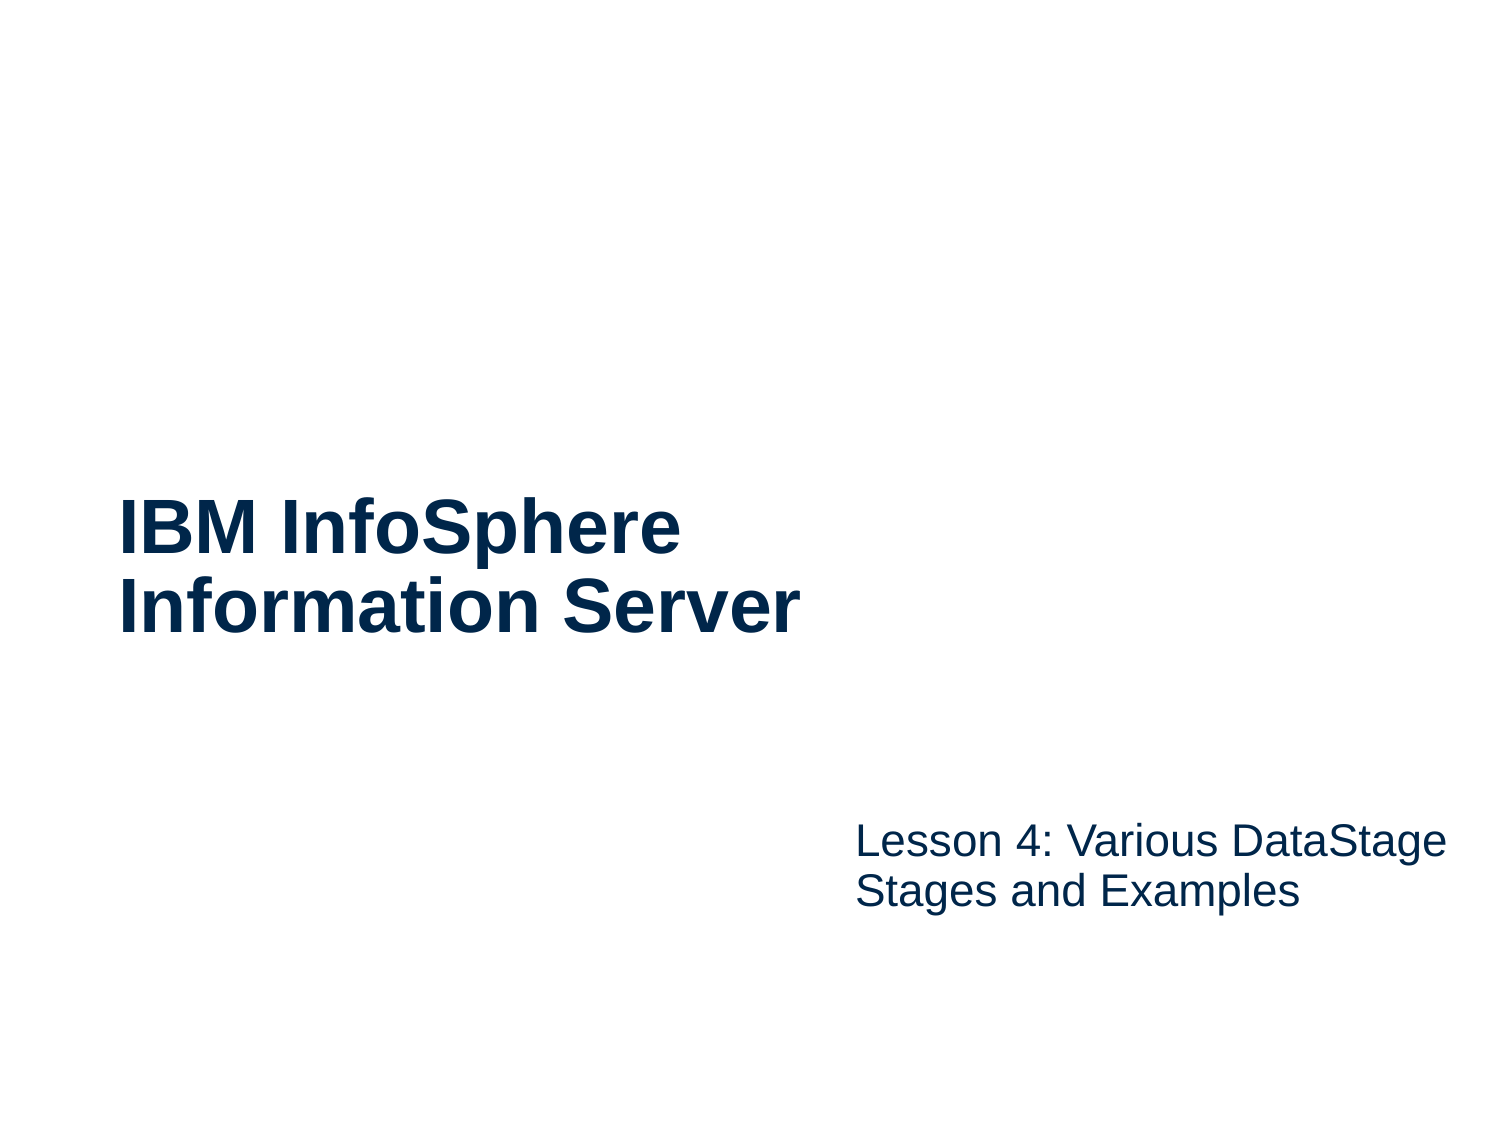

# IBM InfoSphere Information Server
Lesson 4: Various DataStage Stages and Examples